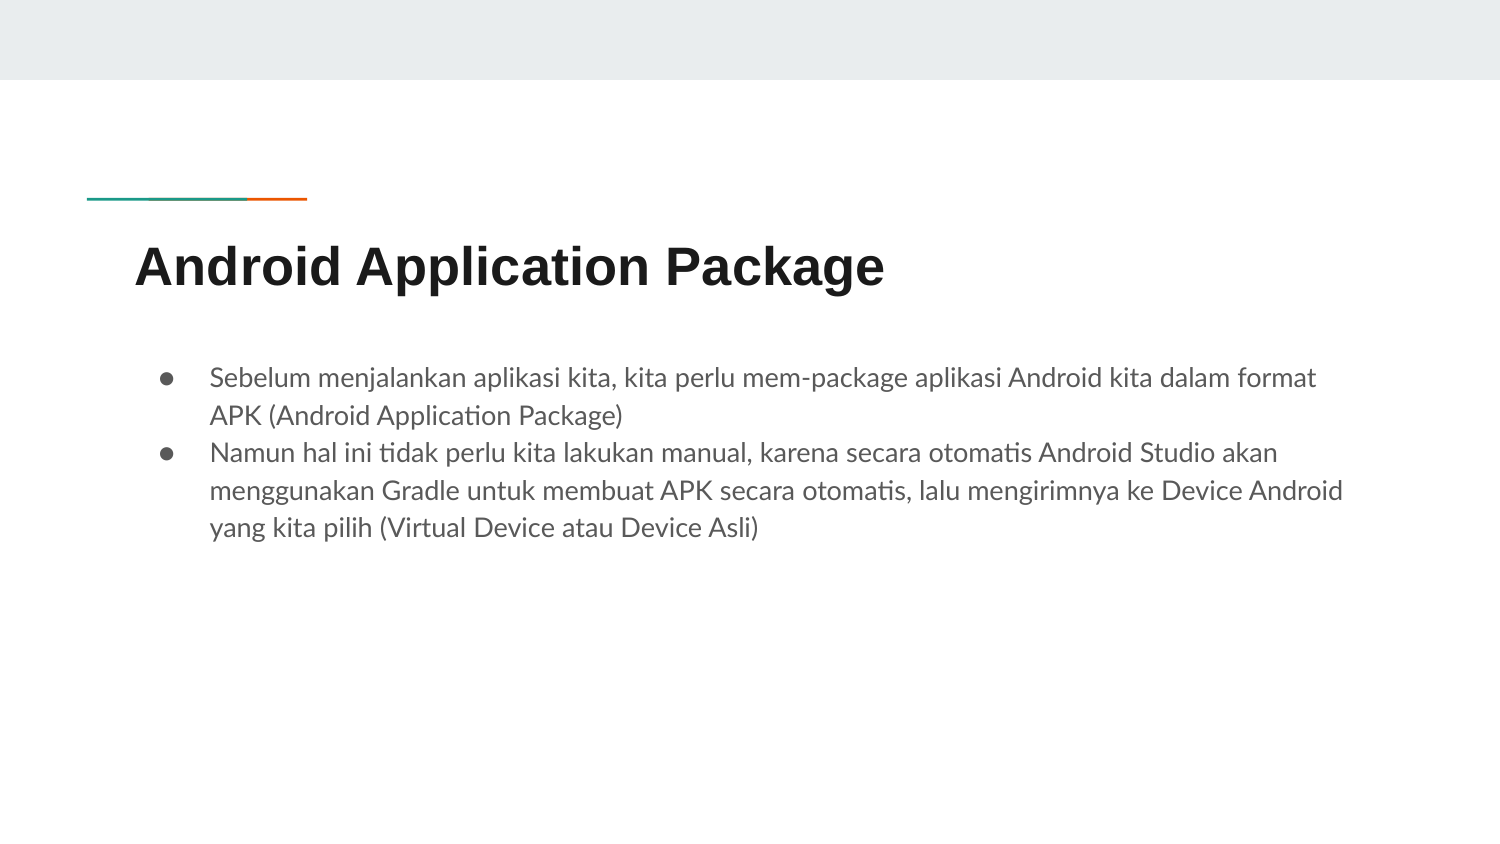

# Android Application Package
Sebelum menjalankan aplikasi kita, kita perlu mem-package aplikasi Android kita dalam format APK (Android Application Package)
Namun hal ini tidak perlu kita lakukan manual, karena secara otomatis Android Studio akan menggunakan Gradle untuk membuat APK secara otomatis, lalu mengirimnya ke Device Android yang kita pilih (Virtual Device atau Device Asli)